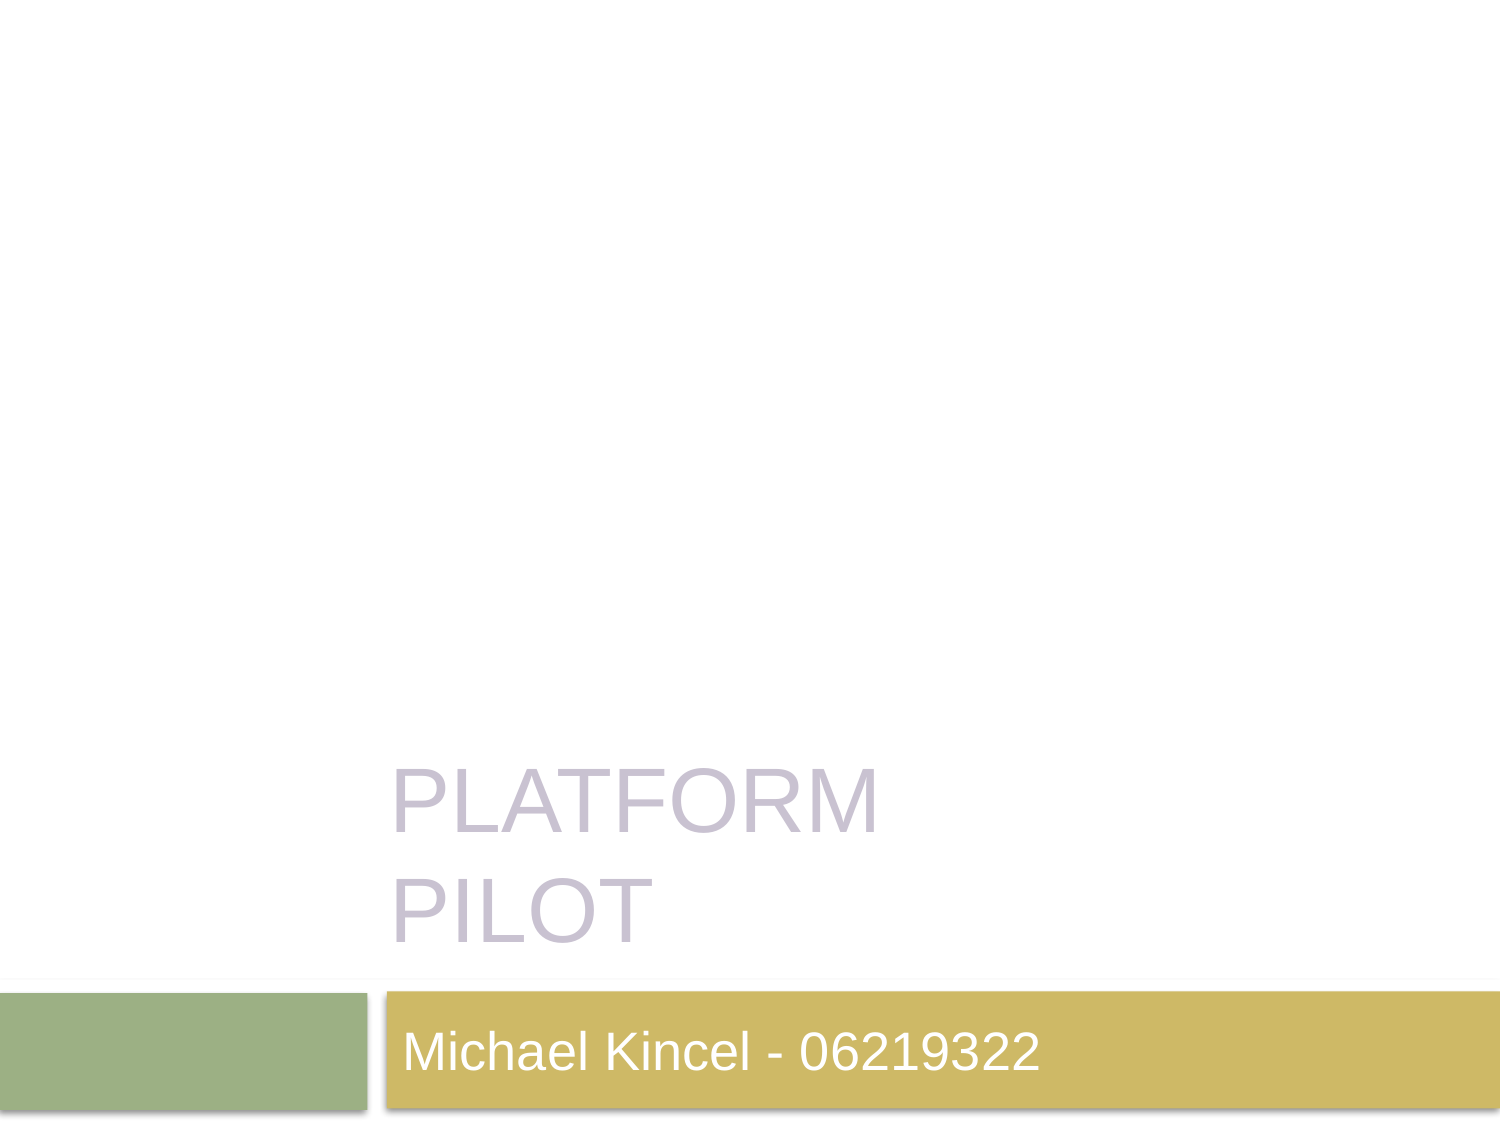

# Platform pilot
Michael Kincel - 06219322